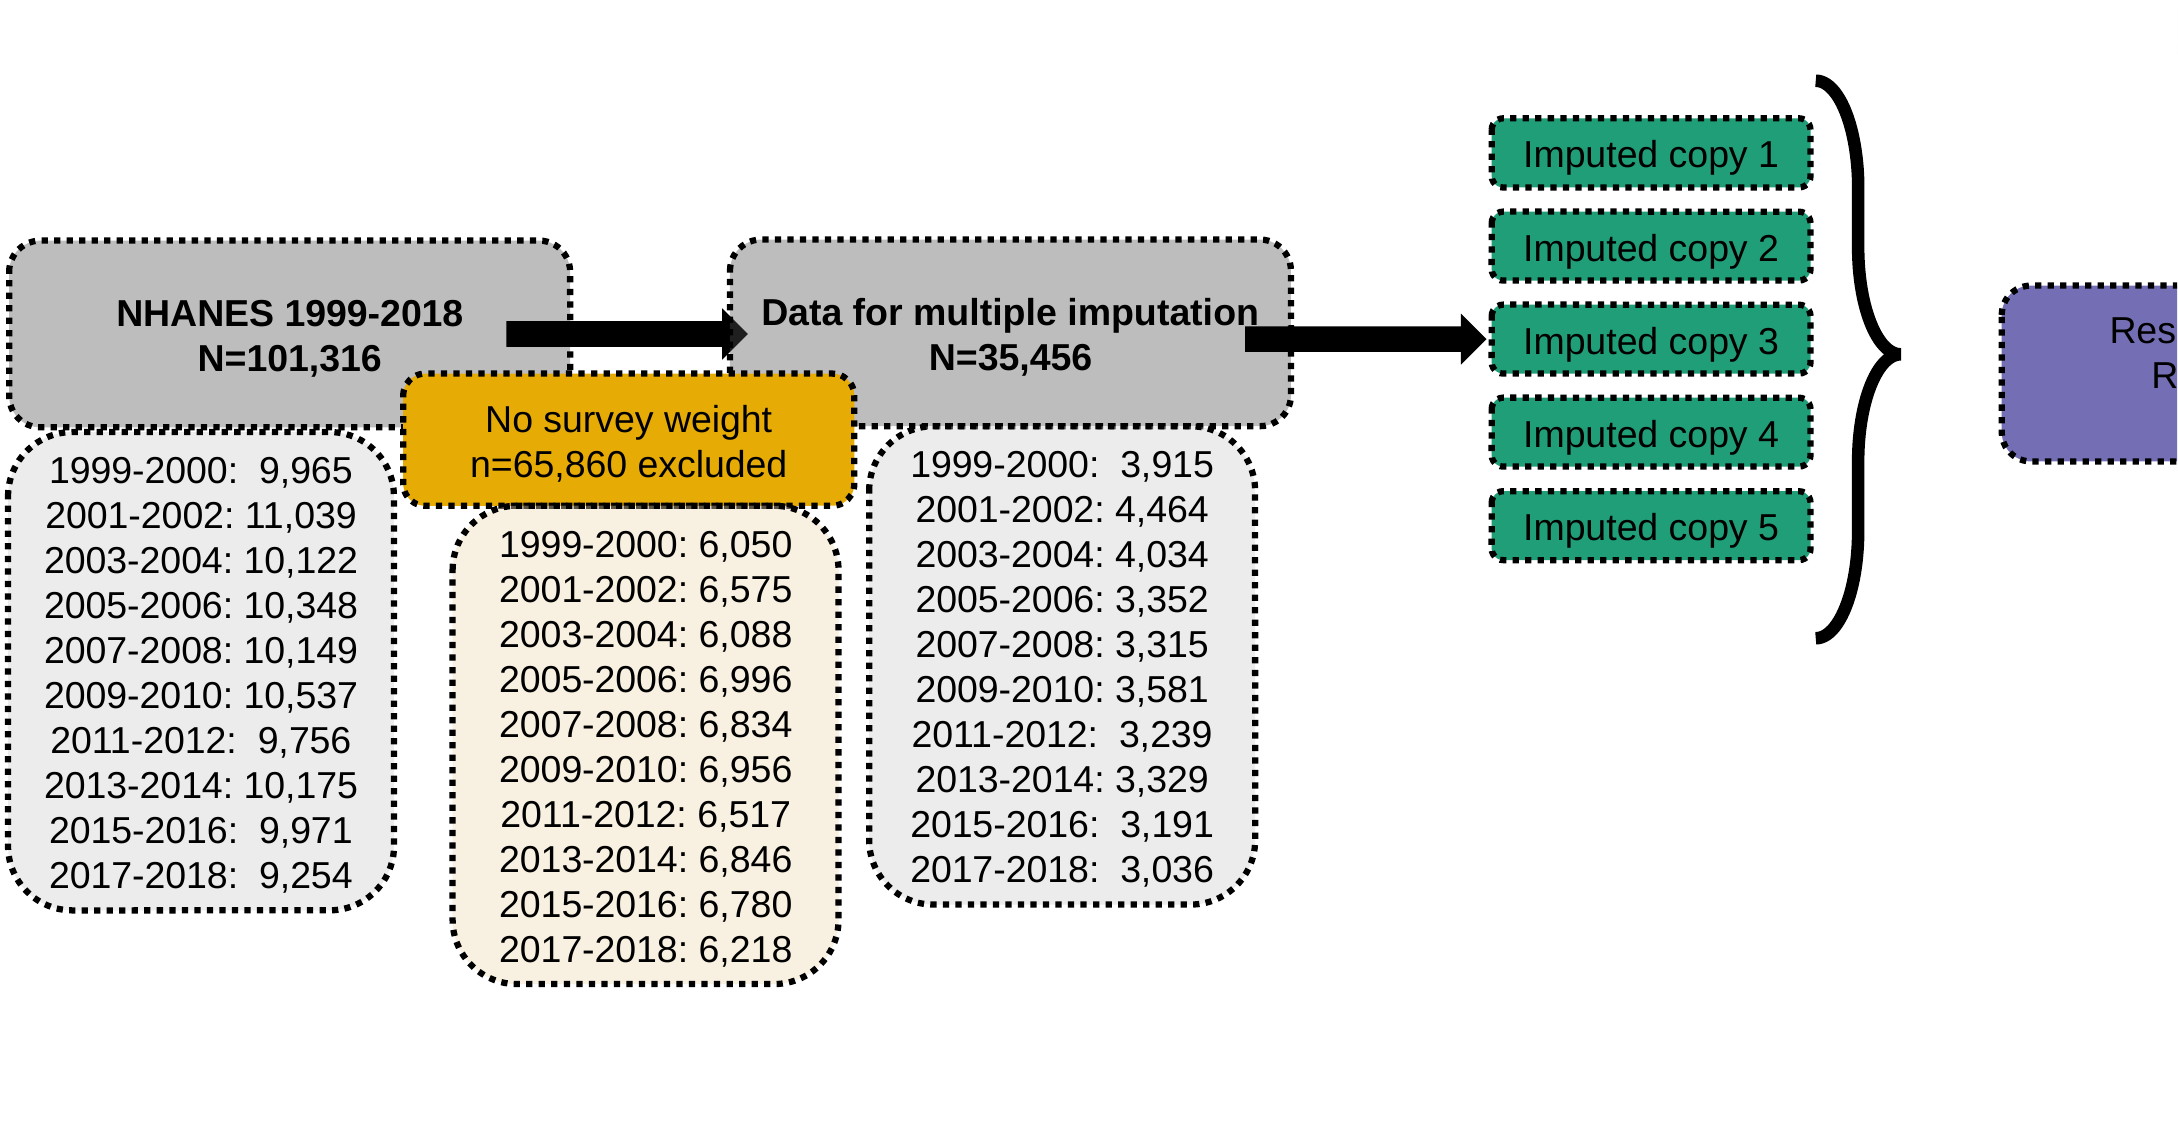

Imputed copy 1
Imputed copy 2

Data for multiple imputation
N=35,456
NHANES 1999-2018
N=101,316
Result aggregation
Rubin’s Rules
N=8,182
Imputed copy 3
No survey weight
n=65,860 excluded
Imputed copy 4
1999-2000:  3,915
2001-2002: 4,464
2003-2004: 4,034
2005-2006: 3,352
2007-2008: 3,315
2009-2010: 3,581
2011-2012:  3,239
2013-2014: 3,329
2015-2016:  3,191
2017-2018:  3,036
1999-2000:  9,965
2001-2002: 11,039
2003-2004: 10,122
2005-2006: 10,348
2007-2008: 10,149
2009-2010: 10,537
2011-2012:  9,756
2013-2014: 10,175
2015-2016:  9,971
2017-2018:  9,254
Imputed copy 5
1999-2000: 6,050
2001-2002: 6,575
2003-2004: 6,088
2005-2006: 6,996
2007-2008: 6,834
2009-2010: 6,956
2011-2012: 6,517
2013-2014: 6,846
2015-2016: 6,780
2017-2018: 6,218